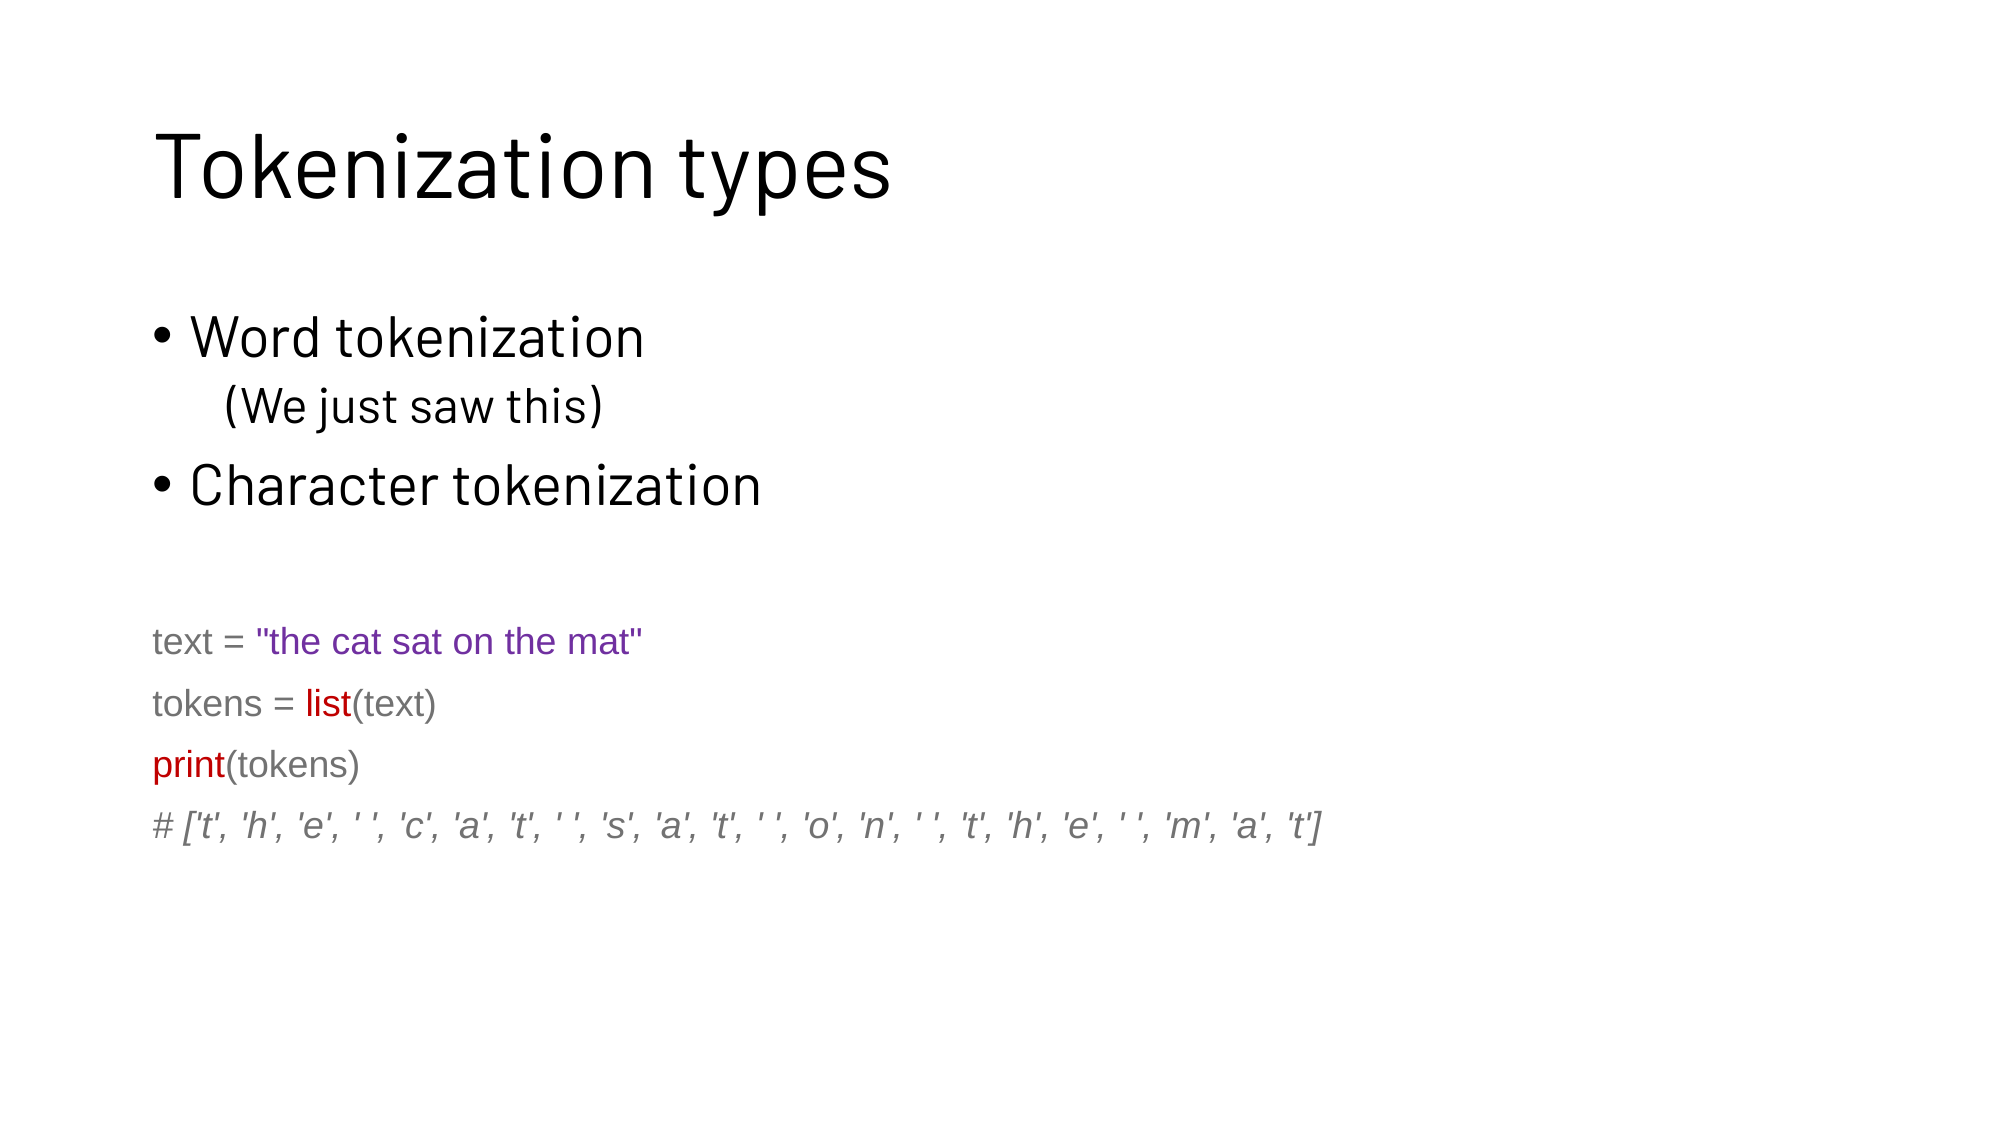

# Tokenization types
Word tokenization
(We just saw this)
Character tokenization

text = "the cat sat on the mat"
tokens = list(text)
print(tokens)
# ['t', 'h', 'e', ' ', 'c', 'a', 't', ' ', 's', 'a', 't', ' ', 'o', 'n', ' ', 't', 'h', 'e', ' ', 'm', 'a', 't']